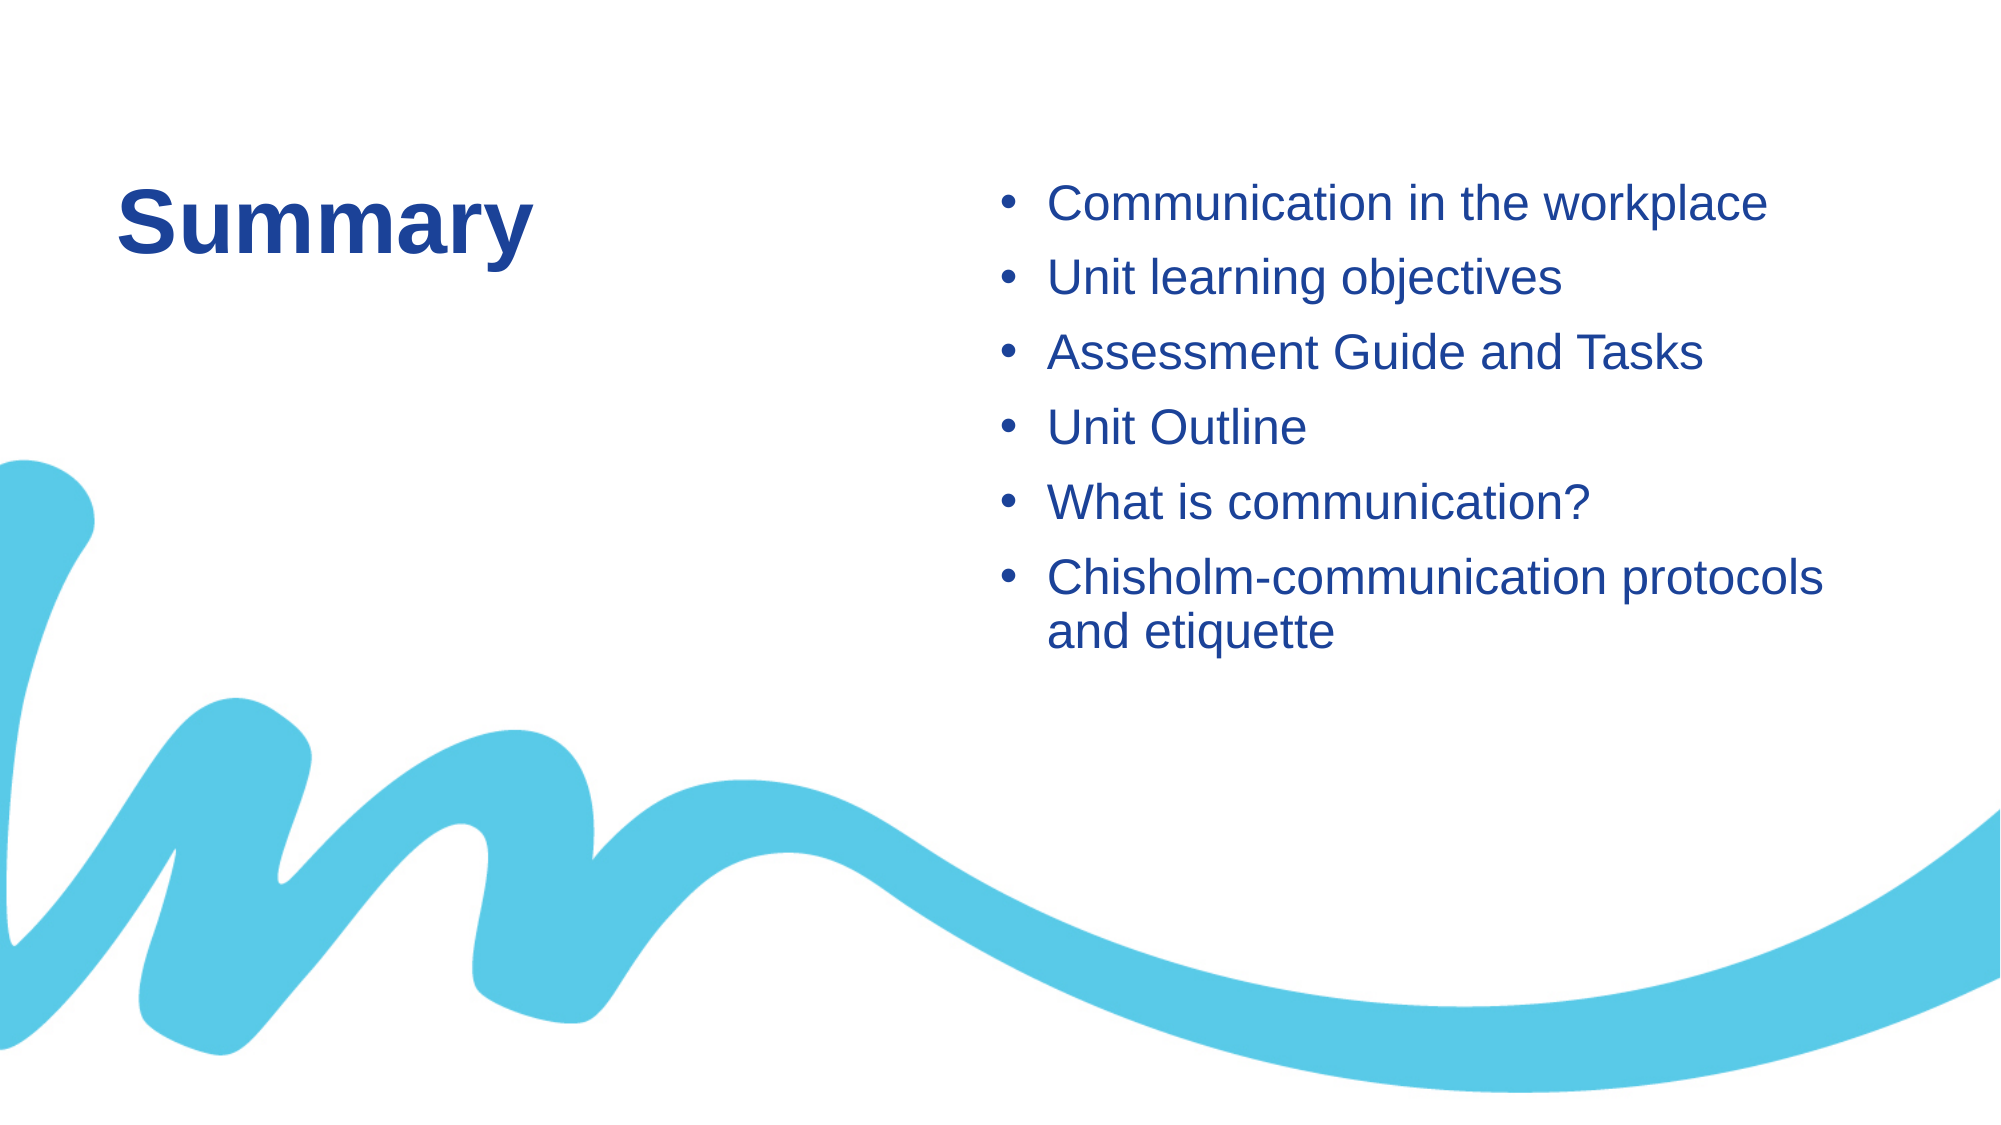

Summary
Communication in the workplace​
Unit learning objectives ​
Assessment Guide and Tasks ​
Unit Outline​
What is communication?​
Chisholm-communication protocols and etiquette